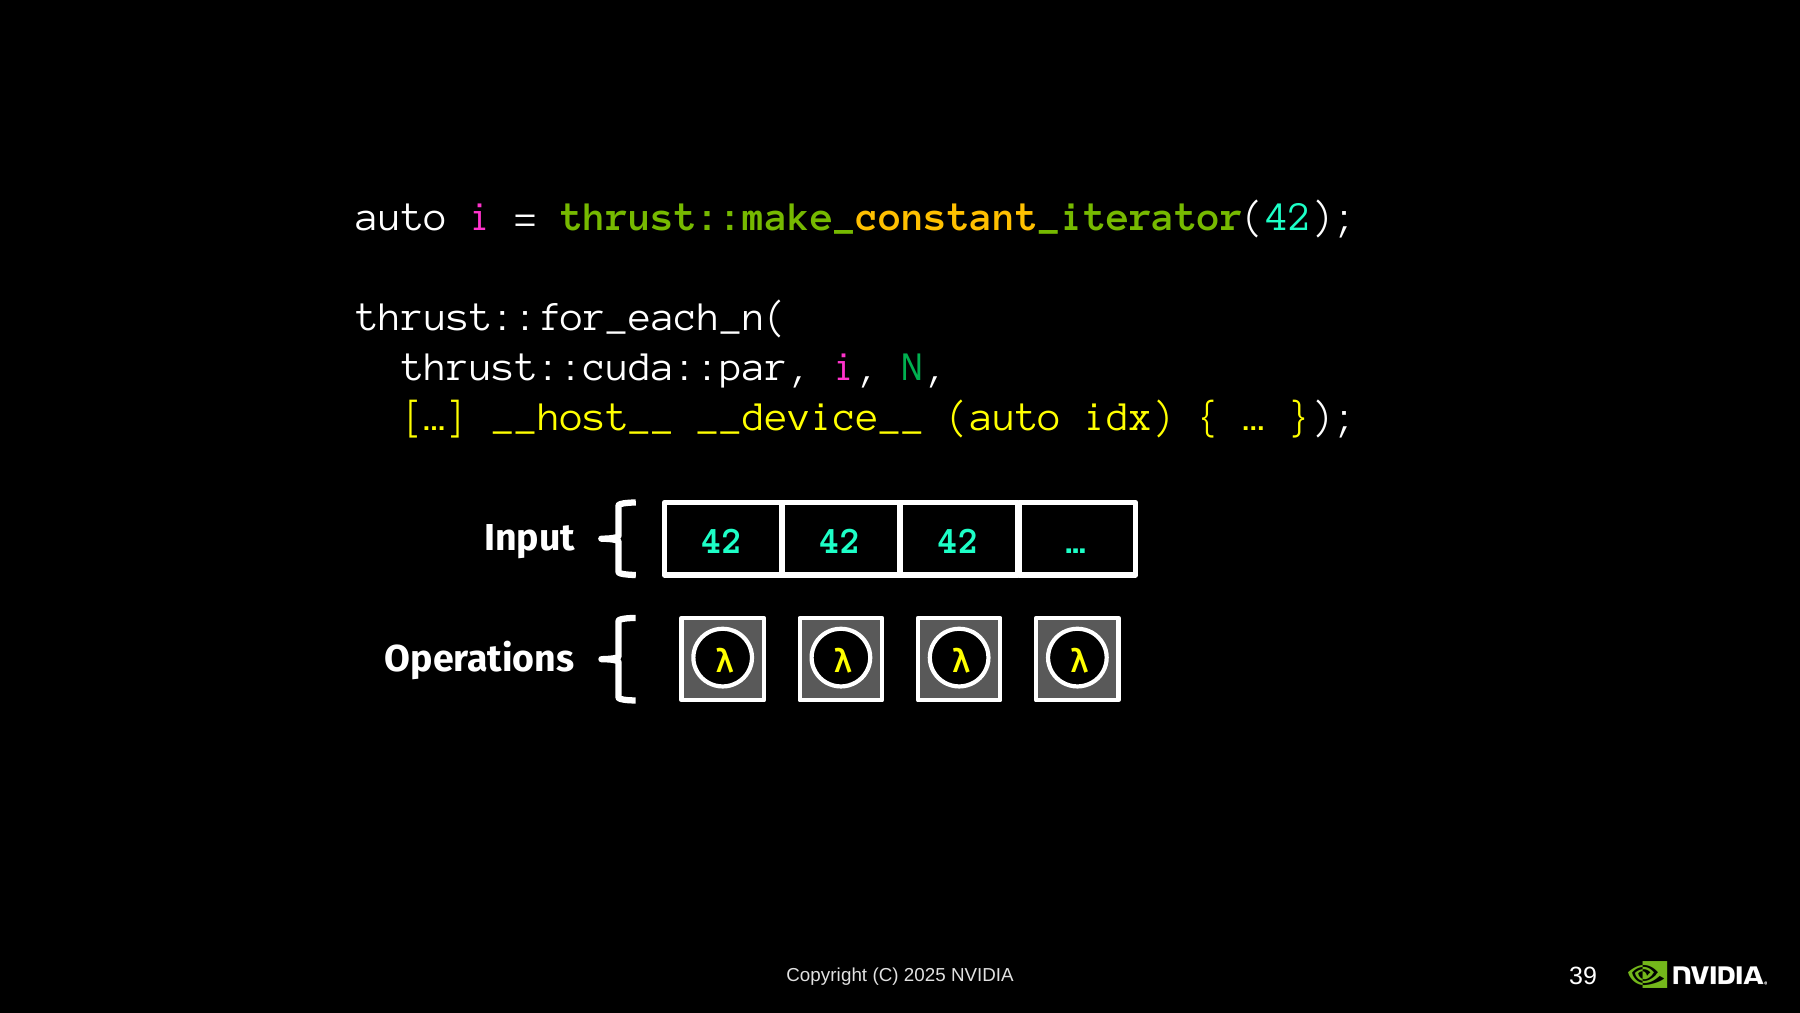

auto i = thrust::make_constant_iterator(42);

thrust::for_each_n(
  thrust::cuda::par, i, N,
  […] __host__ __device__ (auto idx) { … });

Input

Operations
42
42
42
…

λ

λ

λ

λ
Copyright (C) 2025 NVIDIA
39